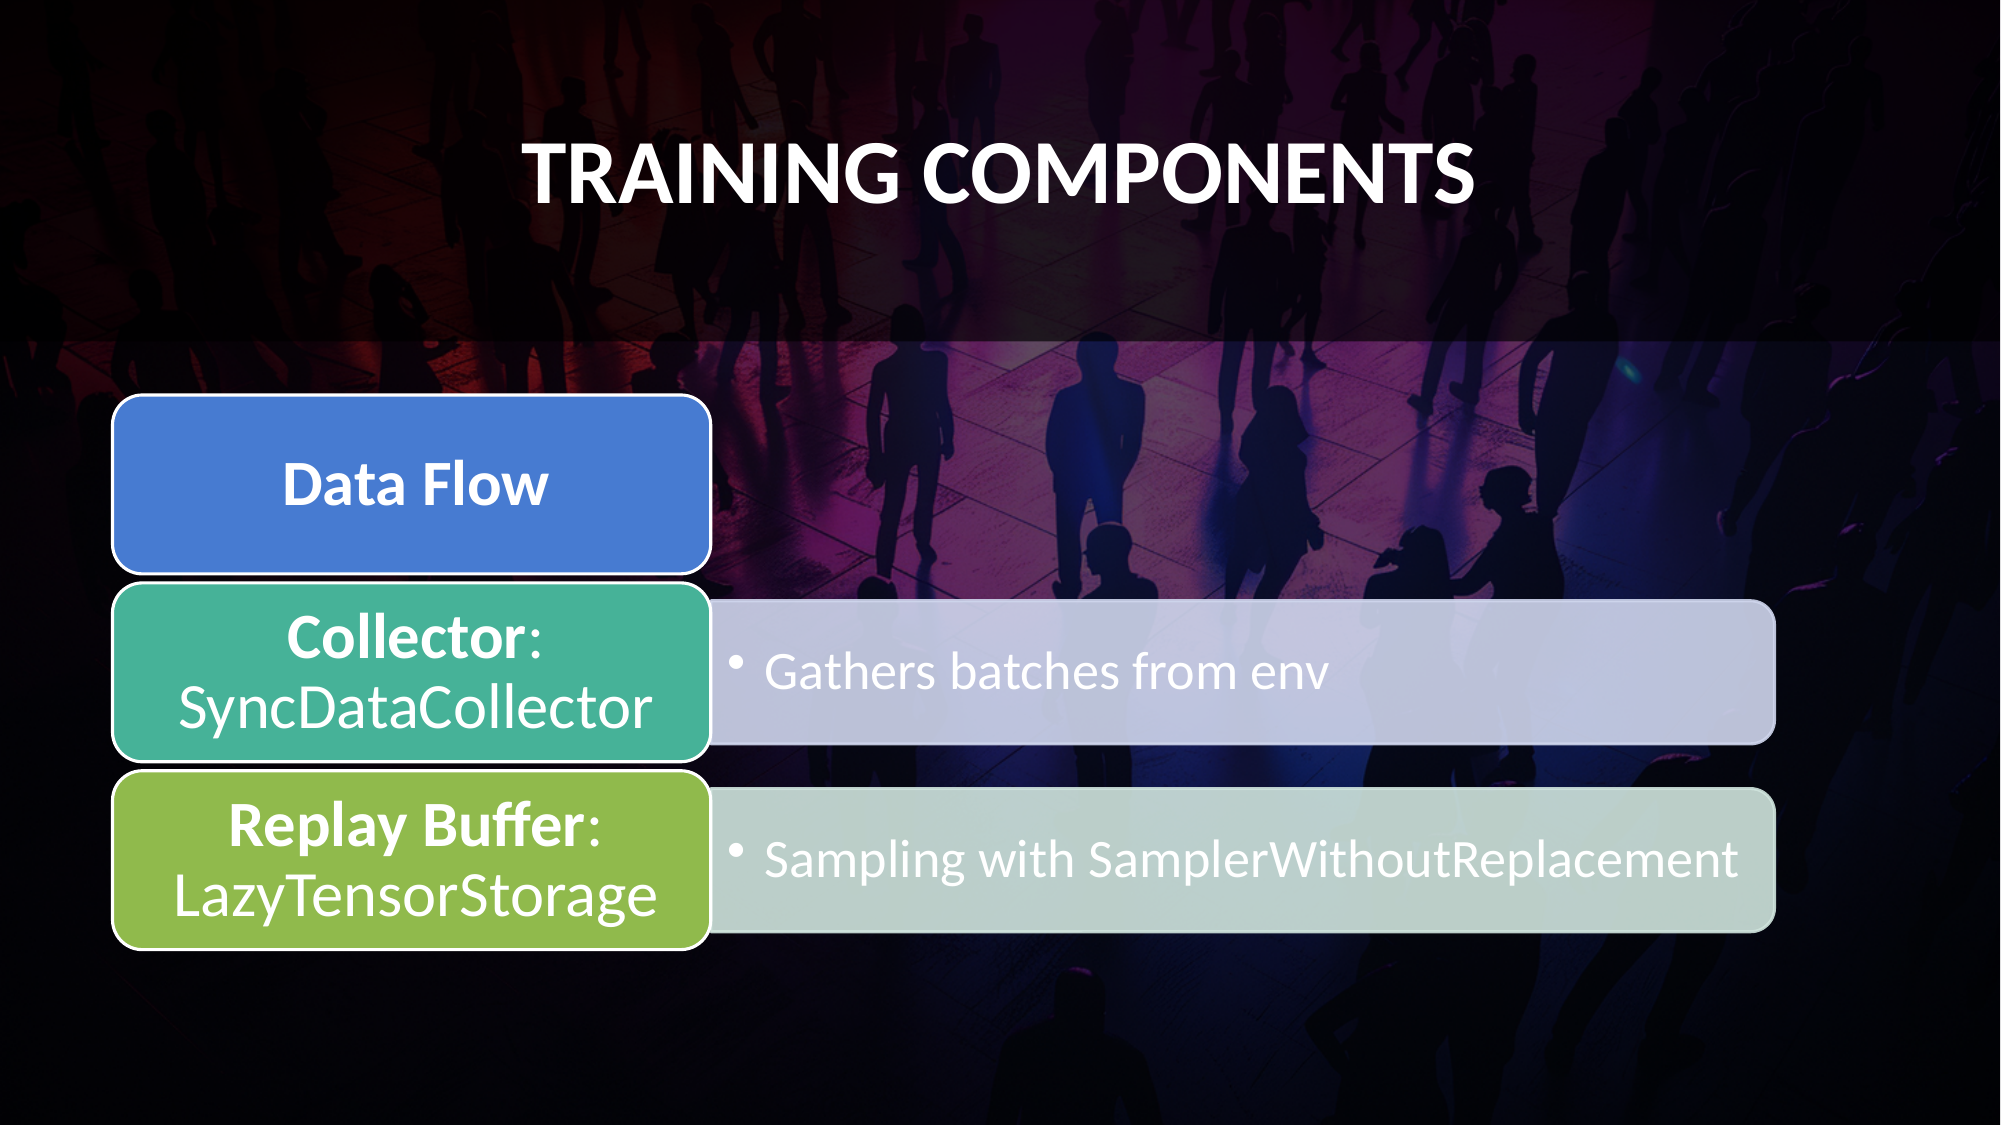

Training components
Data Flow
Gathers batches from env
Collector: SyncDataCollector
Sampling with SamplerWithoutReplacement
Replay Buffer: LazyTensorStorage